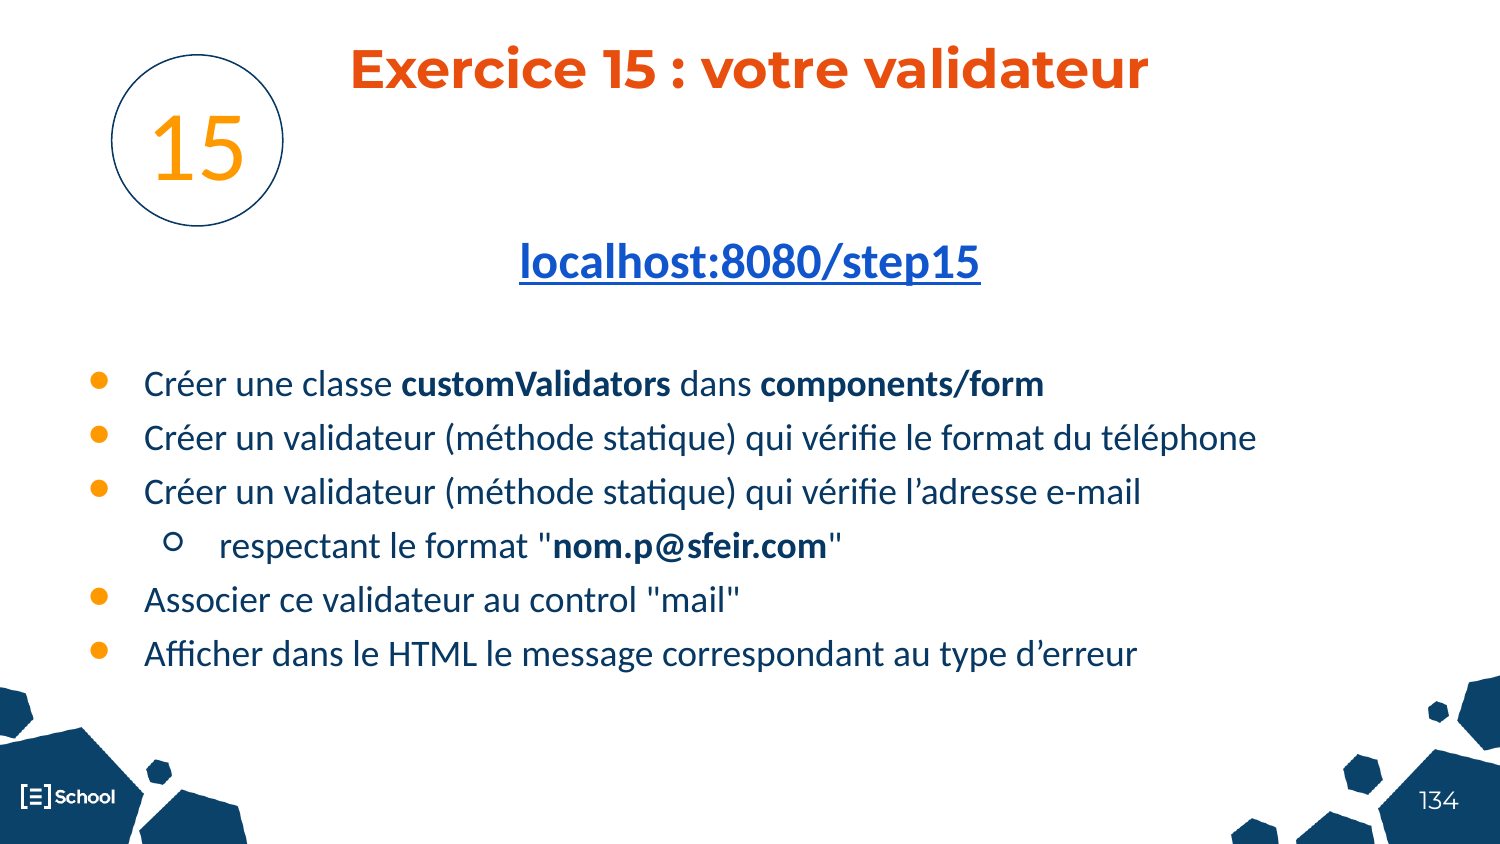

Exercice 15 : votre validateur

15
localhost:8080/step15
Créer une classe customValidators dans components/form
Créer un validateur (méthode statique) qui vérifie le format du téléphone
Créer un validateur (méthode statique) qui vérifie l’adresse e-mail
respectant le format "nom.p@sfeir.com"
Associer ce validateur au control "mail"
Afficher dans le HTML le message correspondant au type d’erreur

134